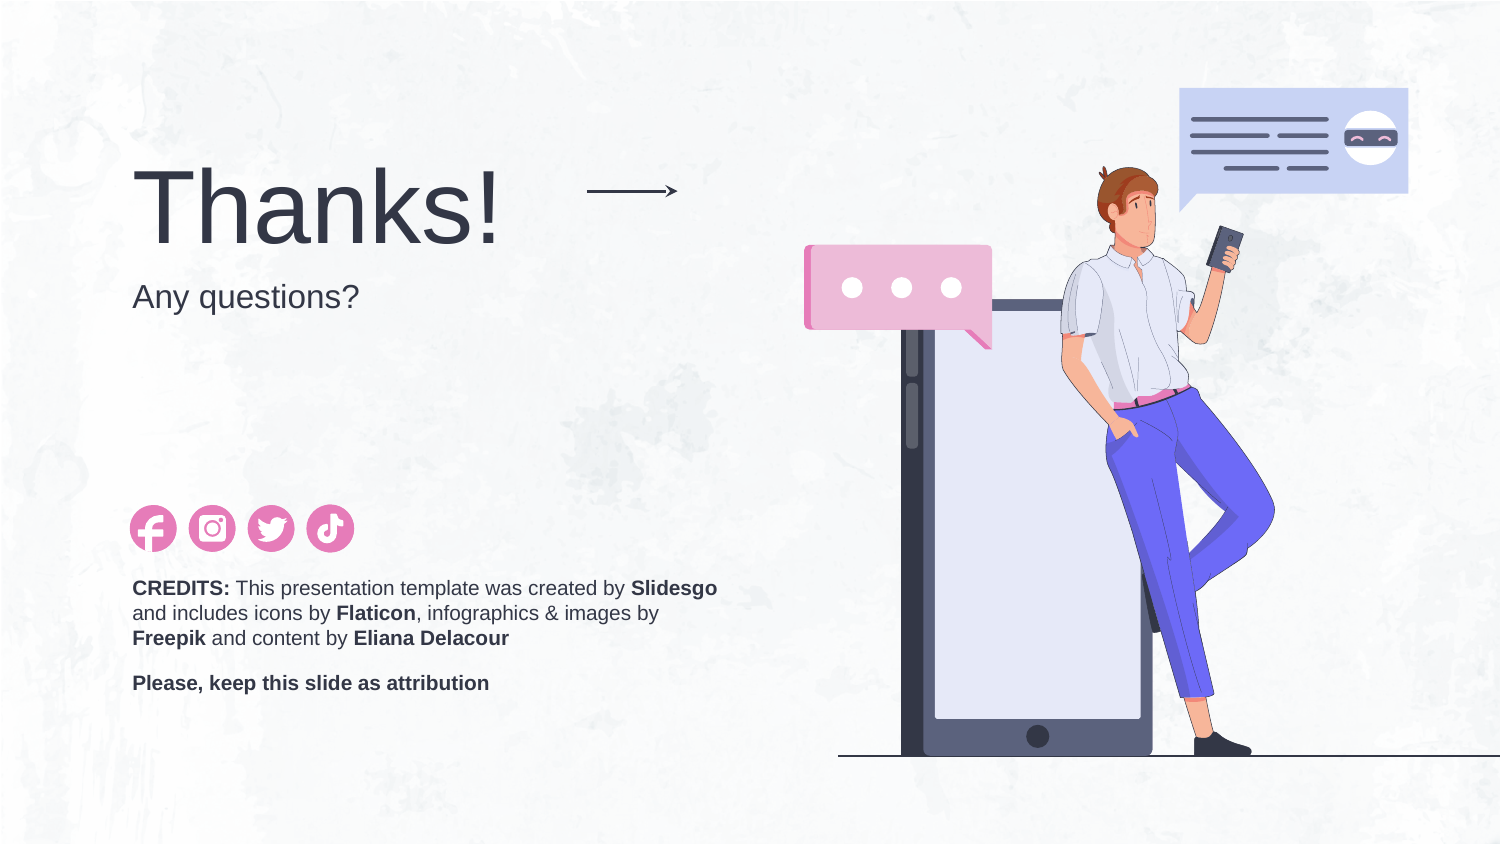

# Thanks!
Any questions?

Please, keep this slide as attribution